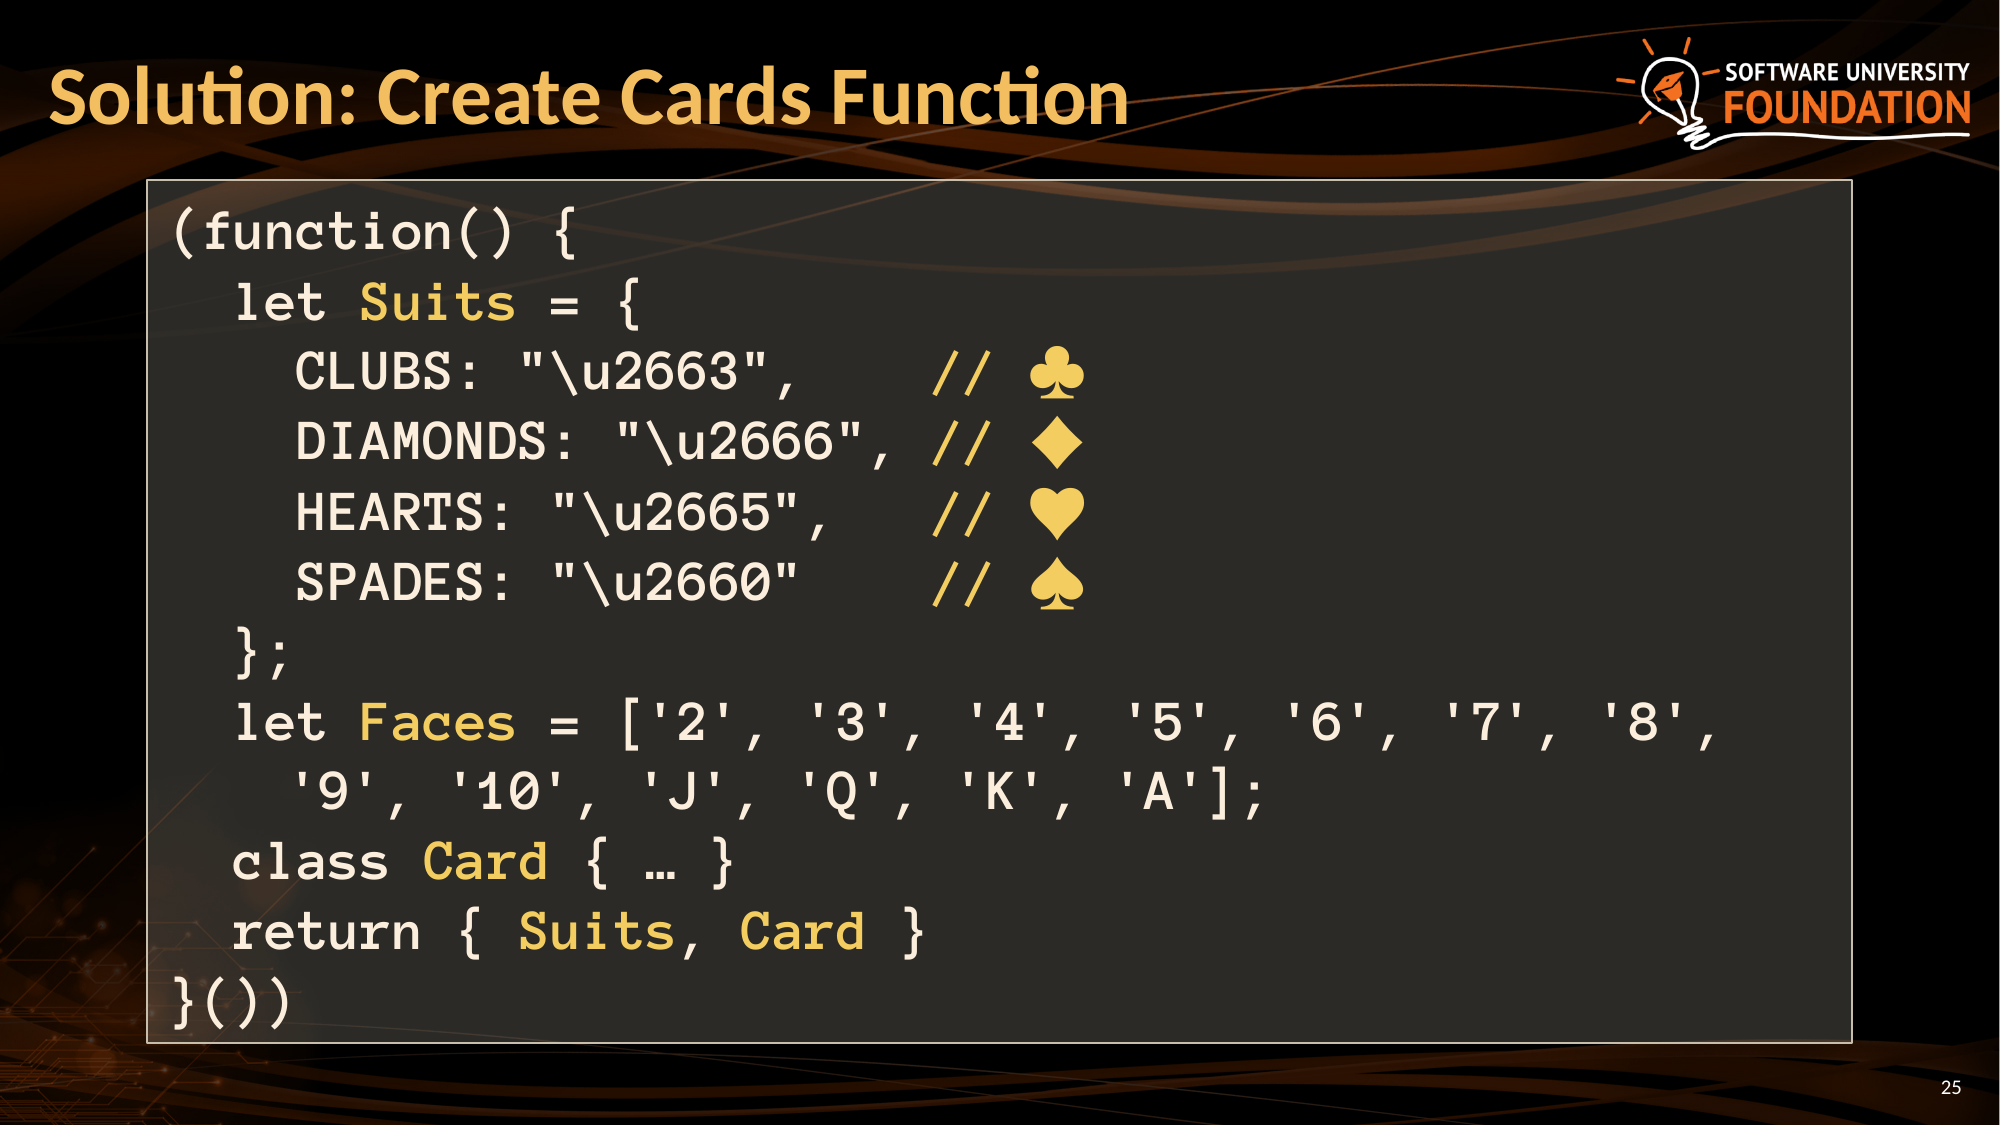

# Solution: Create Cards Function
(function() {
  let Suits = {
    CLUBS: "\u2663",    // ♣
    DIAMONDS: "\u2666", // ♦
    HEARTS: "\u2665",   // ♥
    SPADES: "\u2660"    // ♠
  };
  let Faces = ['2', '3', '4', '5', '6', '7', '8', '9', '10', 'J', 'Q', 'K', 'A'];
  class Card { … }
  return { Suits, Card }
}())
25